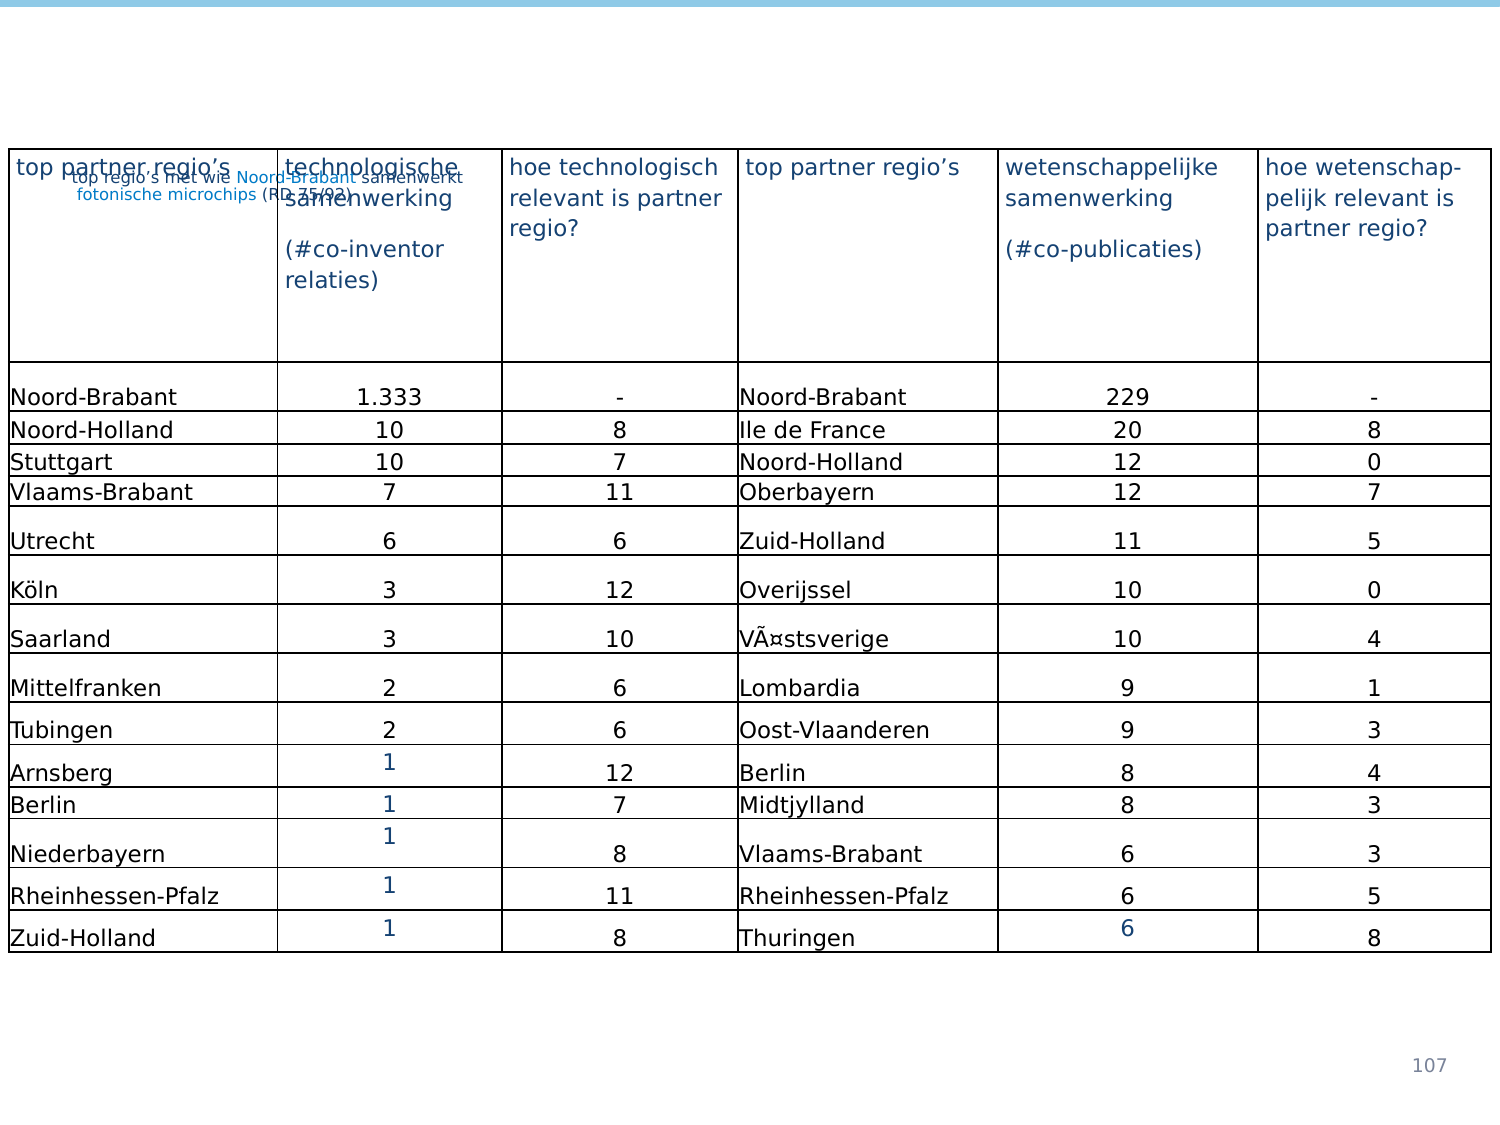

| top partner regio’s | technologische samenwerking (#co-inventor relaties) | hoe technologisch relevant is partner regio? | top partner regio’s | wetenschappelijke samenwerking (#co-publicaties) | hoe wetenschap-pelijk relevant is partner regio? |
| --- | --- | --- | --- | --- | --- |
| Noord-Brabant | 1.333 | - | Noord-Brabant | 229 | - |
| Noord-Holland | 10 | 8 | Ile de France | 20 | 8 |
| Stuttgart | 10 | 7 | Noord-Holland | 12 | 0 |
| Vlaams-Brabant | 7 | 11 | Oberbayern | 12 | 7 |
| Utrecht | 6 | 6 | Zuid-Holland | 11 | 5 |
| Köln | 3 | 12 | Overijssel | 10 | 0 |
| Saarland | 3 | 10 | VÃ¤stsverige | 10 | 4 |
| Mittelfranken | 2 | 6 | Lombardia | 9 | 1 |
| Tubingen | 2 | 6 | Oost-Vlaanderen | 9 | 3 |
| Arnsberg | 1 | 12 | Berlin | 8 | 4 |
| Berlin | 1 | 7 | Midtjylland | 8 | 3 |
| Niederbayern | 1 | 8 | Vlaams-Brabant | 6 | 3 |
| Rheinhessen-Pfalz | 1 | 11 | Rheinhessen-Pfalz | 6 | 5 |
| Zuid-Holland | 1 | 8 | Thuringen | 6 | 8 |
# top regio’s met wie Noord-Brabant samenwerkt fotonische microchips (RD 75/92)
107